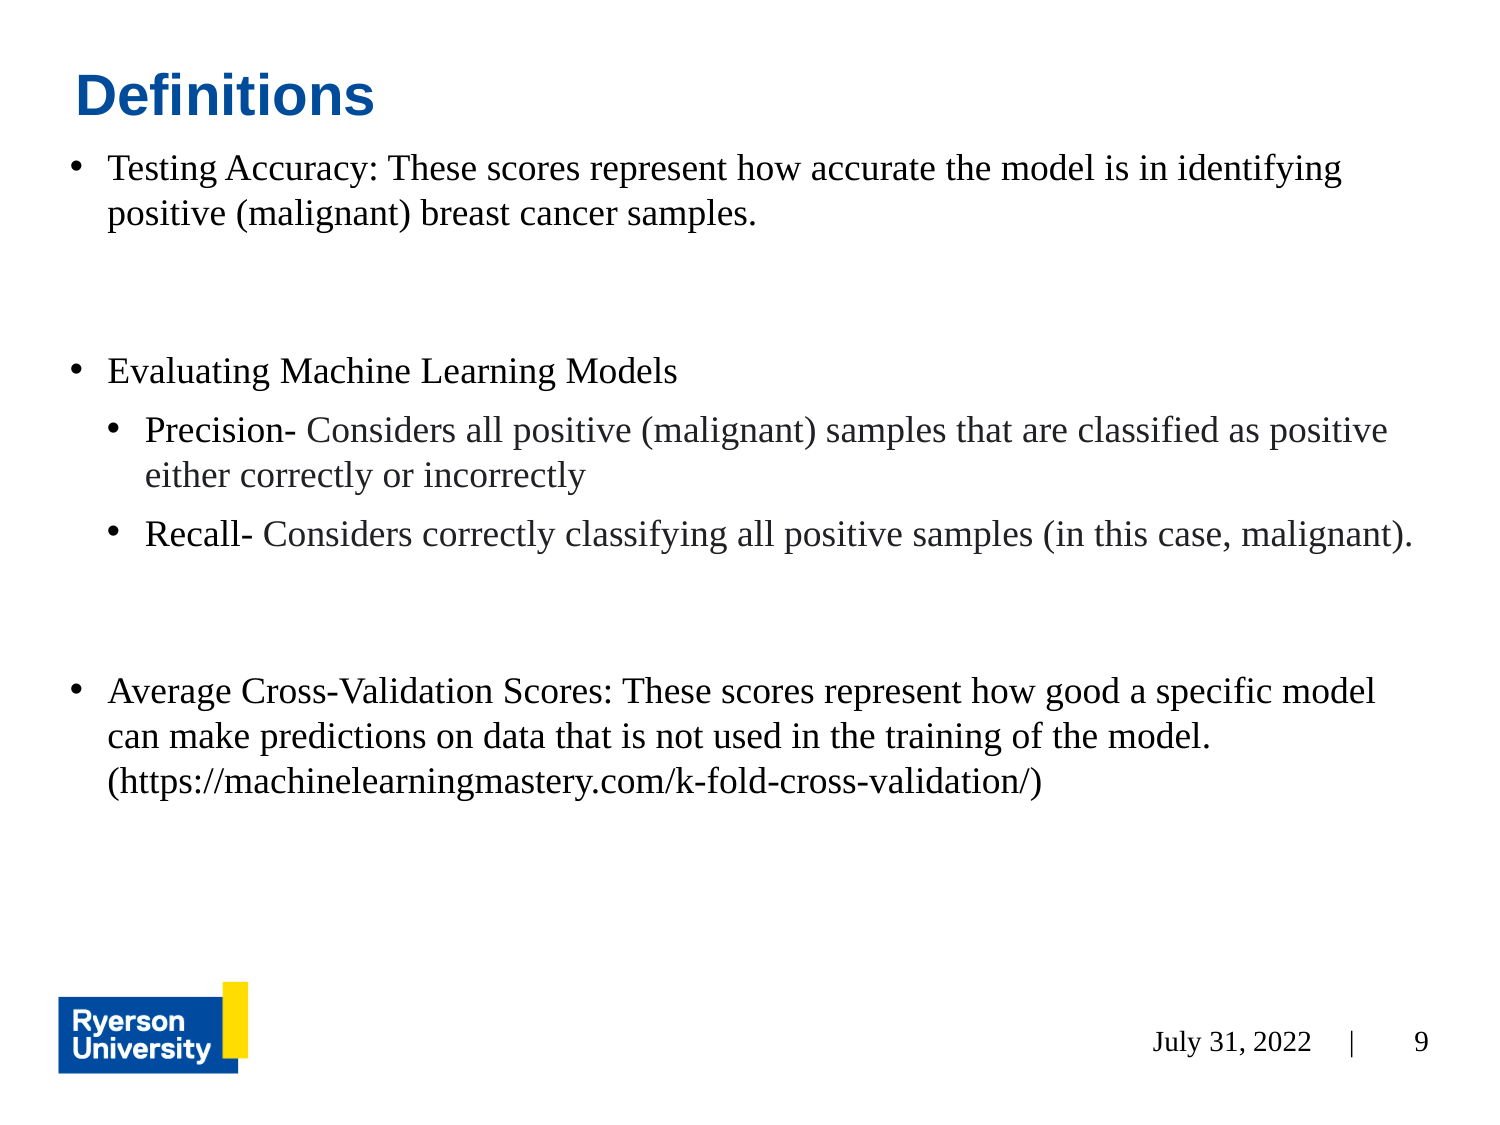

# Definitions
Testing Accuracy: These scores represent how accurate the model is in identifying positive (malignant) breast cancer samples.

Evaluating Machine Learning Models
Precision- Considers all positive (malignant) samples that are classified as positive either correctly or incorrectly
Recall- Considers correctly classifying all positive samples (in this case, malignant).

Average Cross-Validation Scores: These scores represent how good a specific model can make predictions on data that is not used in the training of the model. (https://machinelearningmastery.com/k-fold-cross-validation/)

July 31, 2022     |
9